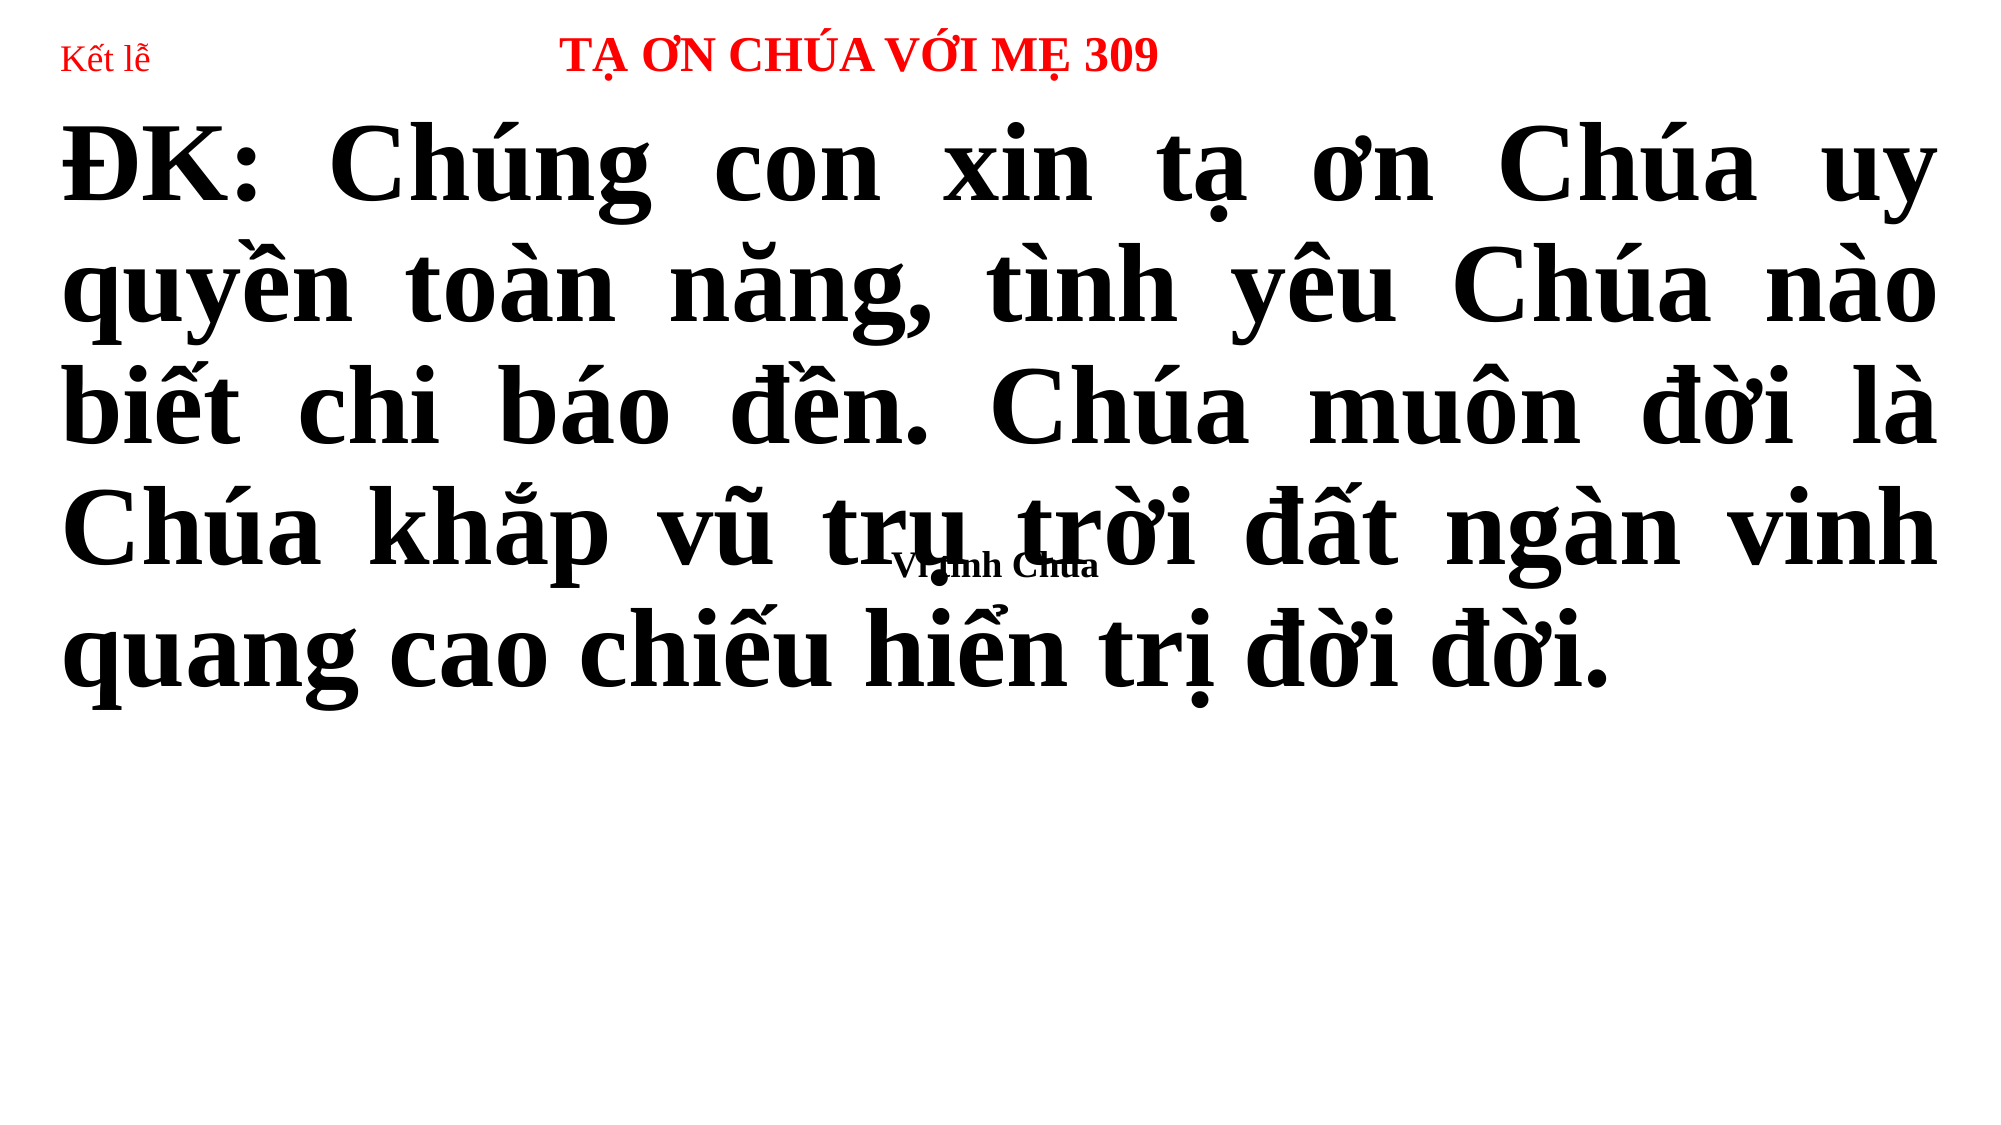

# Kết lễ                                           TẠ ƠN CHÚA VỚI MẸ 309
ĐK: Chúng con xin tạ ơn Chúa uy quyền toàn năng, tình yêu Chúa nào biết chi báo đền. Chúa muôn đời là Chúa khắp vũ trụ trời đất ngàn vinh quang cao chiếu hiển trị đời đời.
Vì tình Chúa